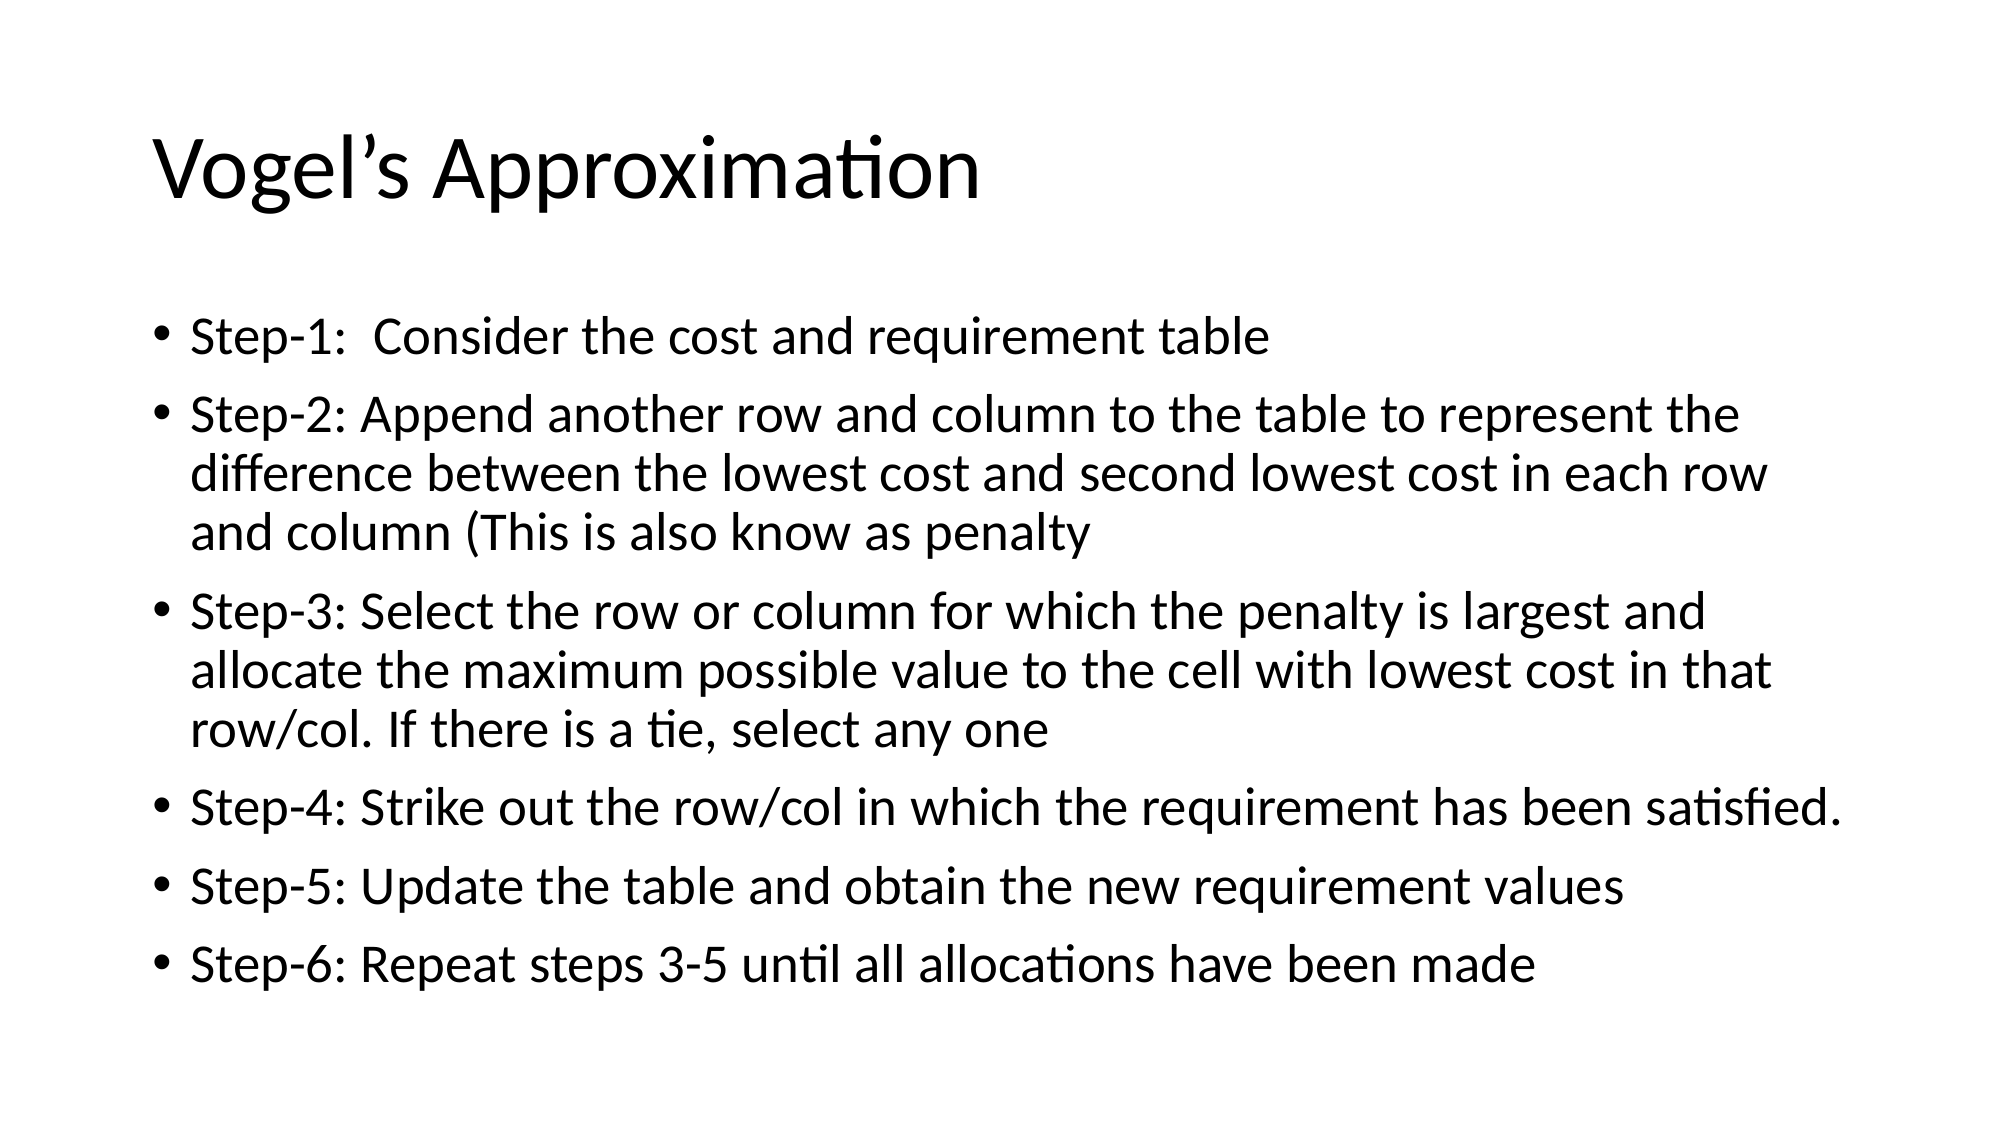

# Vogel’s Approximation
Step-1:  Consider the cost and requirement table
Step-2: Append another row and column to the table to represent the difference between the lowest cost and second lowest cost in each row and column (This is also know as penalty
Step-3: Select the row or column for which the penalty is largest and allocate the maximum possible value to the cell with lowest cost in that row/col. If there is a tie, select any one
Step-4: Strike out the row/col in which the requirement has been satisfied.
Step-5: Update the table and obtain the new requirement values
Step-6: Repeat steps 3-5 until all allocations have been made